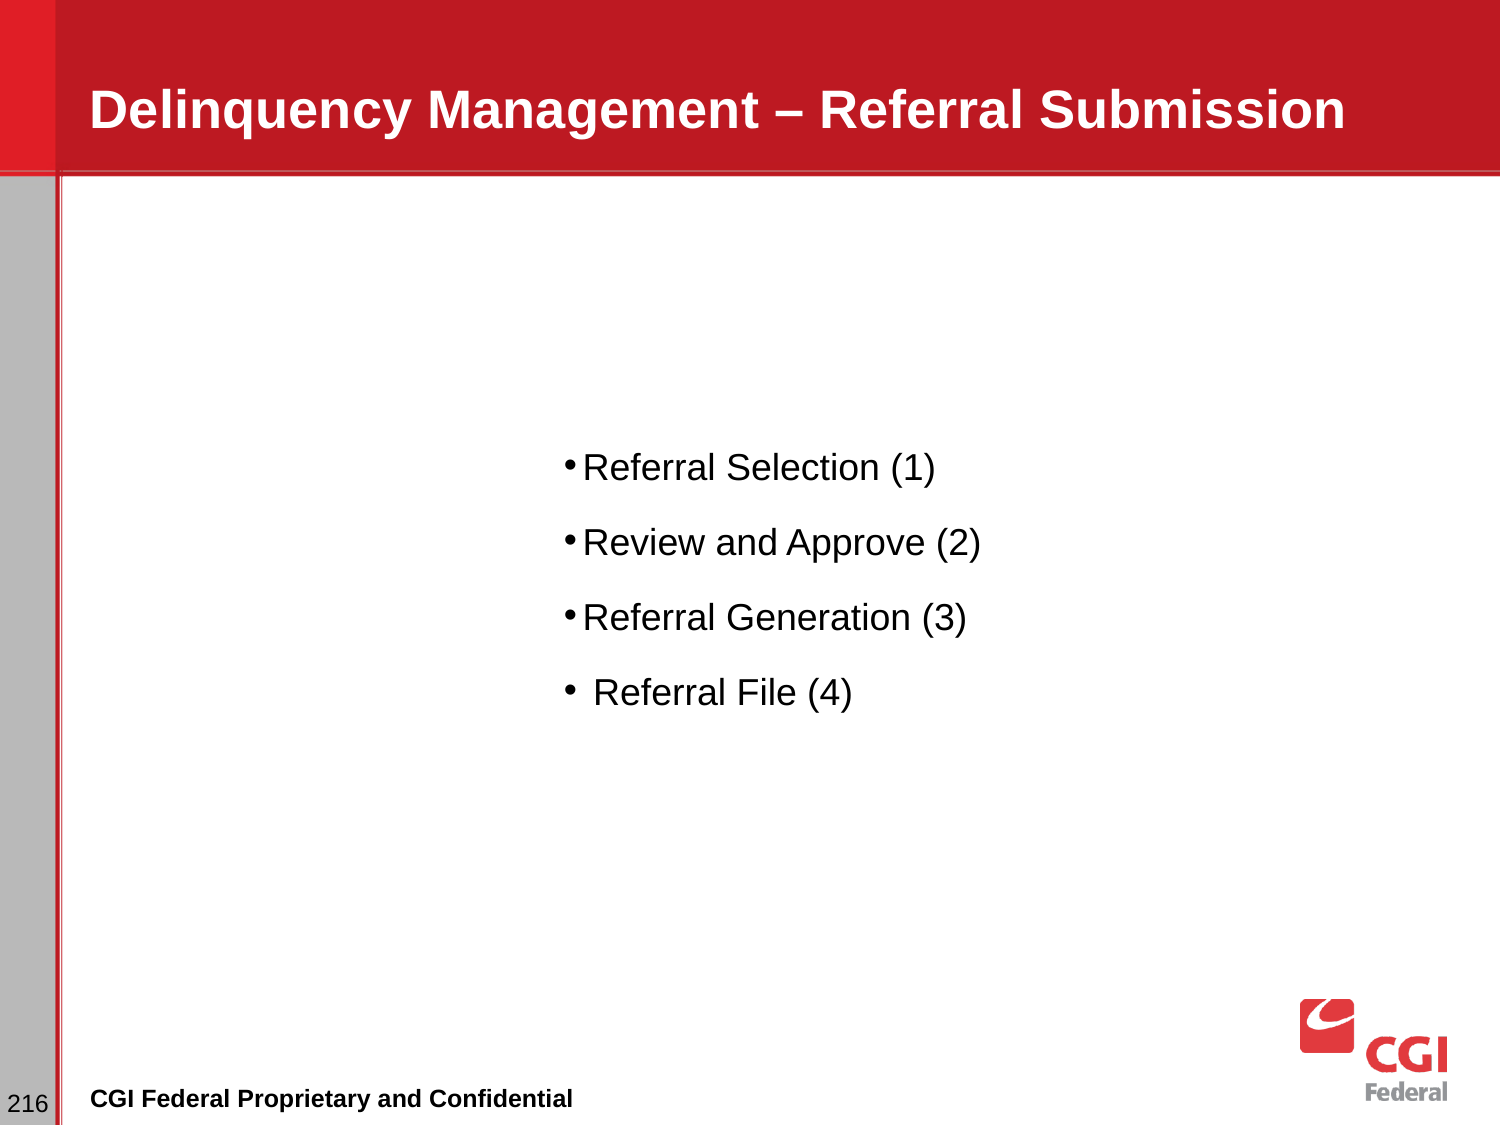

# Delinquency Management – Referral Submission
Referral Selection (1)

Review and Approve (2)

Referral Generation (3)

 Referral File (4)
216
CGI Federal Proprietary and Confidential